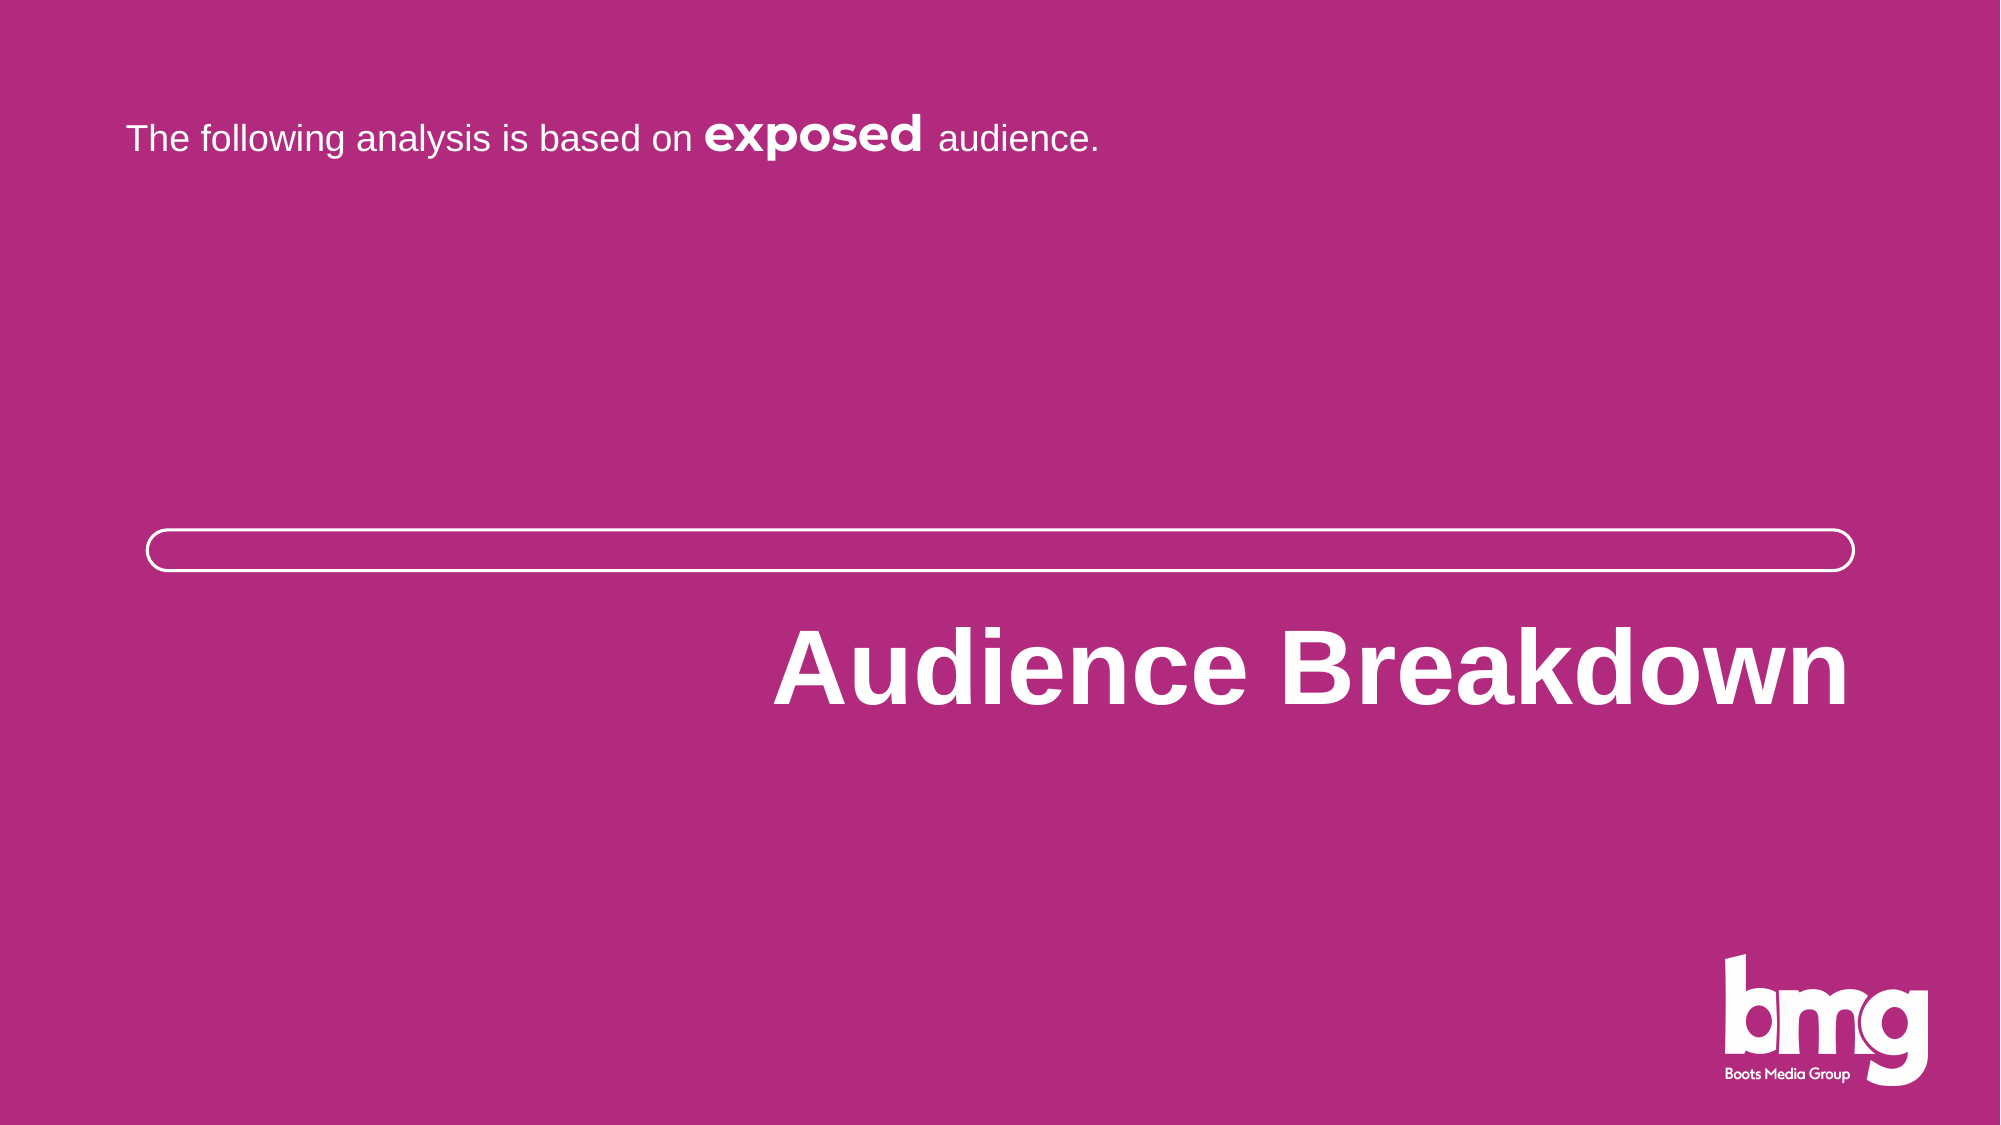

The following analysis is based on exposed audience.
# Audience Breakdown